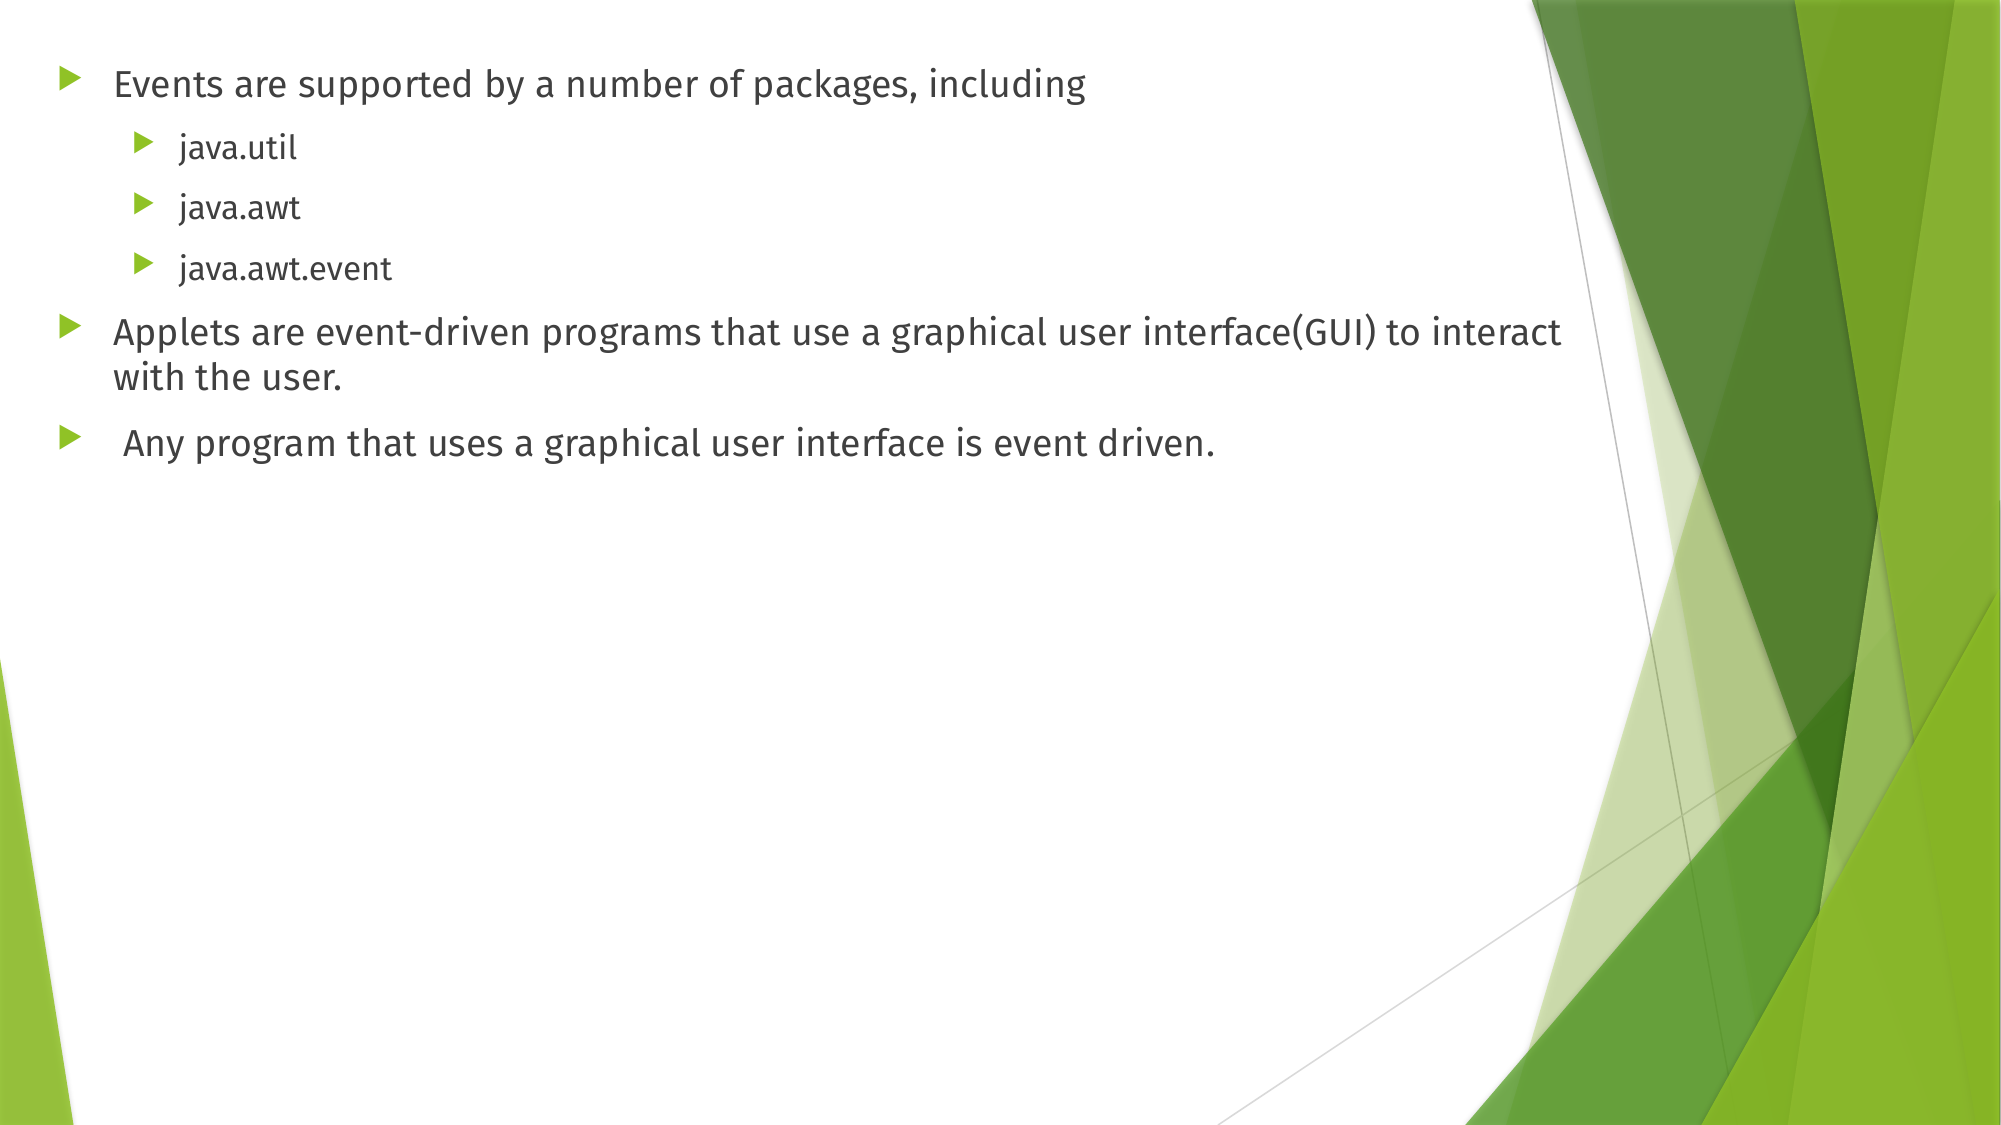

Events are supported by a number of packages, including
java.util
java.awt
java.awt.event
Applets are event-driven programs that use a graphical user interface(GUI) to interact with the user.
 Any program that uses a graphical user interface is event driven.